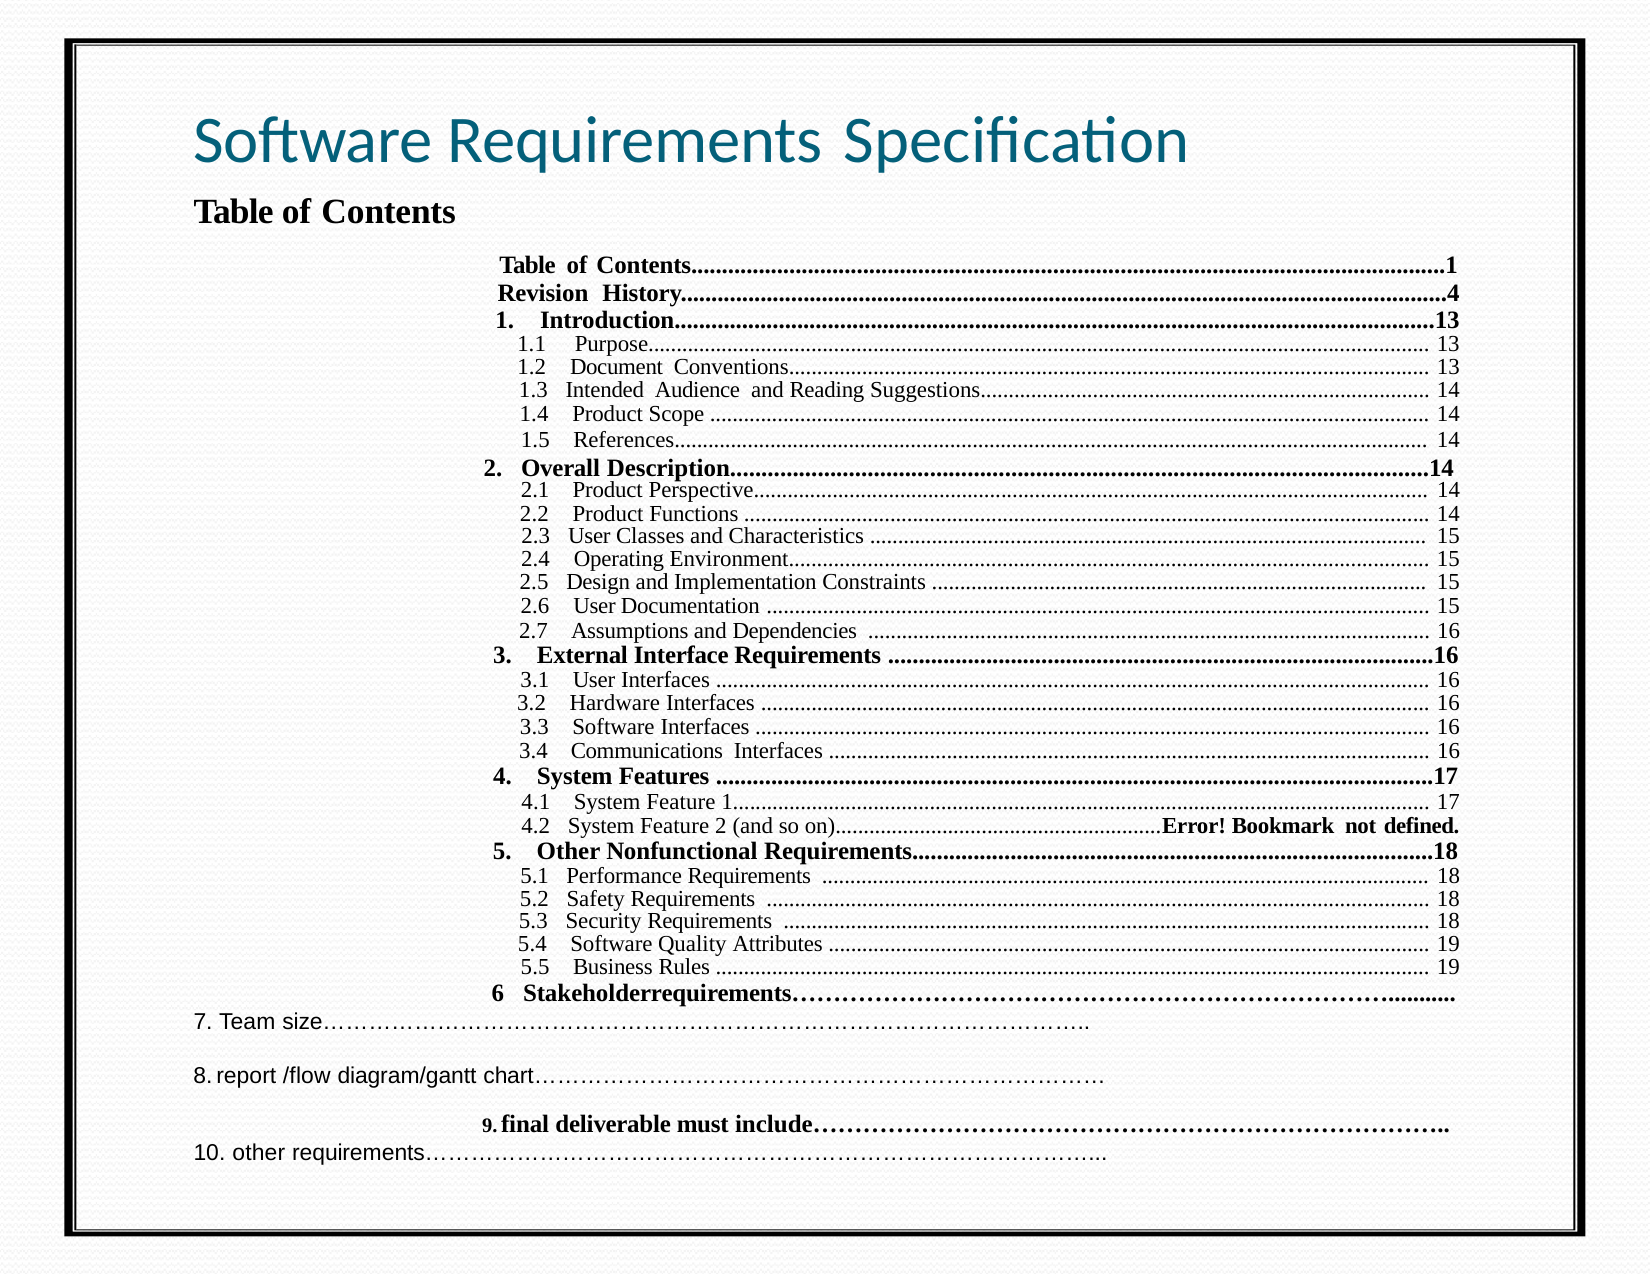

# Software Requirements Specification
Table of Contents
Table  of Contents...........................................................................................................................1
Revision  History.............................................................................................................................4
1.    Introduction............................................................................................................................13
1.1     Purpose........................................................................................................................................... 13
1.2    Document  Conventions.................................................................................................................. 13
1.3  Intended Audience and Reading Suggestions................................................................................ 14
1.4    Product Scope ................................................................................................................................ 14
1.5    References...................................................................................................................................... 14
2.
Overall Description................................................................................................................14
2.1    Product Perspective........................................................................................................................ 14
2.2    Product Functions .......................................................................................................................... 14
2.3  User Classes and Characteristics ................................................................................................... 15
2.4    Operating Environment.................................................................................................................. 15
2.5  Design and Implementation Constraints ........................................................................................ 15
2.6    User Documentation ...................................................................................................................... 15
2.7    Assumptions and Dependencies  .................................................................................................... 16
3.    External Interface Requirements .........................................................................................16
3.1    User Interfaces ............................................................................................................................... 16
3.2    Hardware Interfaces ....................................................................................................................... 16
3.3    Software Interfaces ........................................................................................................................ 16
3.4    Communications  Interfaces ........................................................................................................... 16
4.    System Features .....................................................................................................................17
4.1    System Feature 1............................................................................................................................ 17
4.2  System Feature 2 (and so on)..........................................................Error! Bookmark  not defined.
5.    Other Nonfunctional Requirements.....................................................................................18
5.1   Performance Requirements  ............................................................................................................ 18
5.2  Safety Requirements  ...................................................................................................................... 18
5.3  Security Requirements  ................................................................................................................... 18
5.4    Software Quality Attributes ........................................................................................................... 19
5.5    Business Rules ............................................................................................................................... 19
6   Stakeholderrequirements………………………………………………………………...........
7. Team size………………………………………………………………………………………..

report /flow diagram/gantt chart…………………………………………………………………
final deliverable must include…………………………………………………………………..
10. other requirements……………………………………………………………………………...